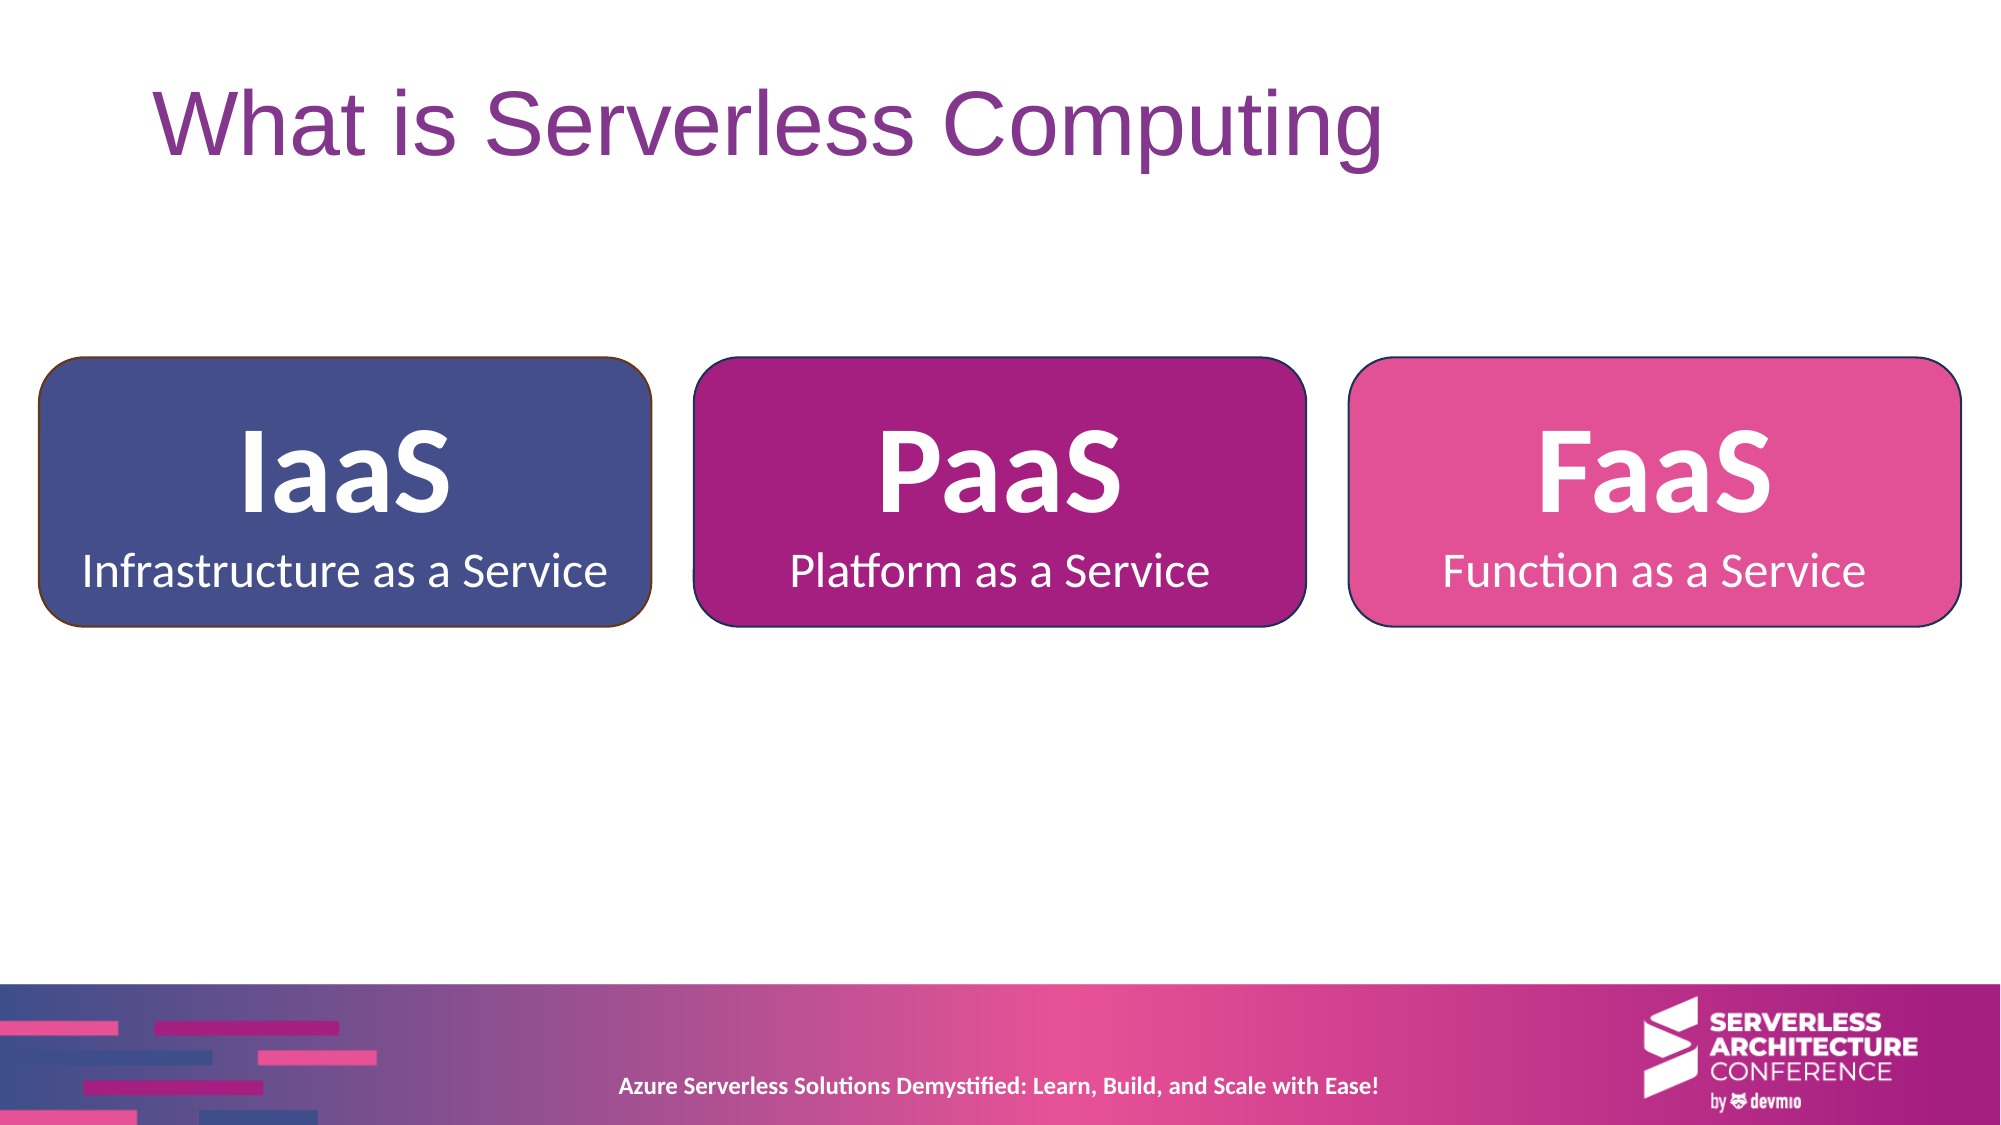

# What is Serverless Computing
IaaS
Infrastructure as a Service
PaaS
Platform as a Service
FaaS
Function as a Service